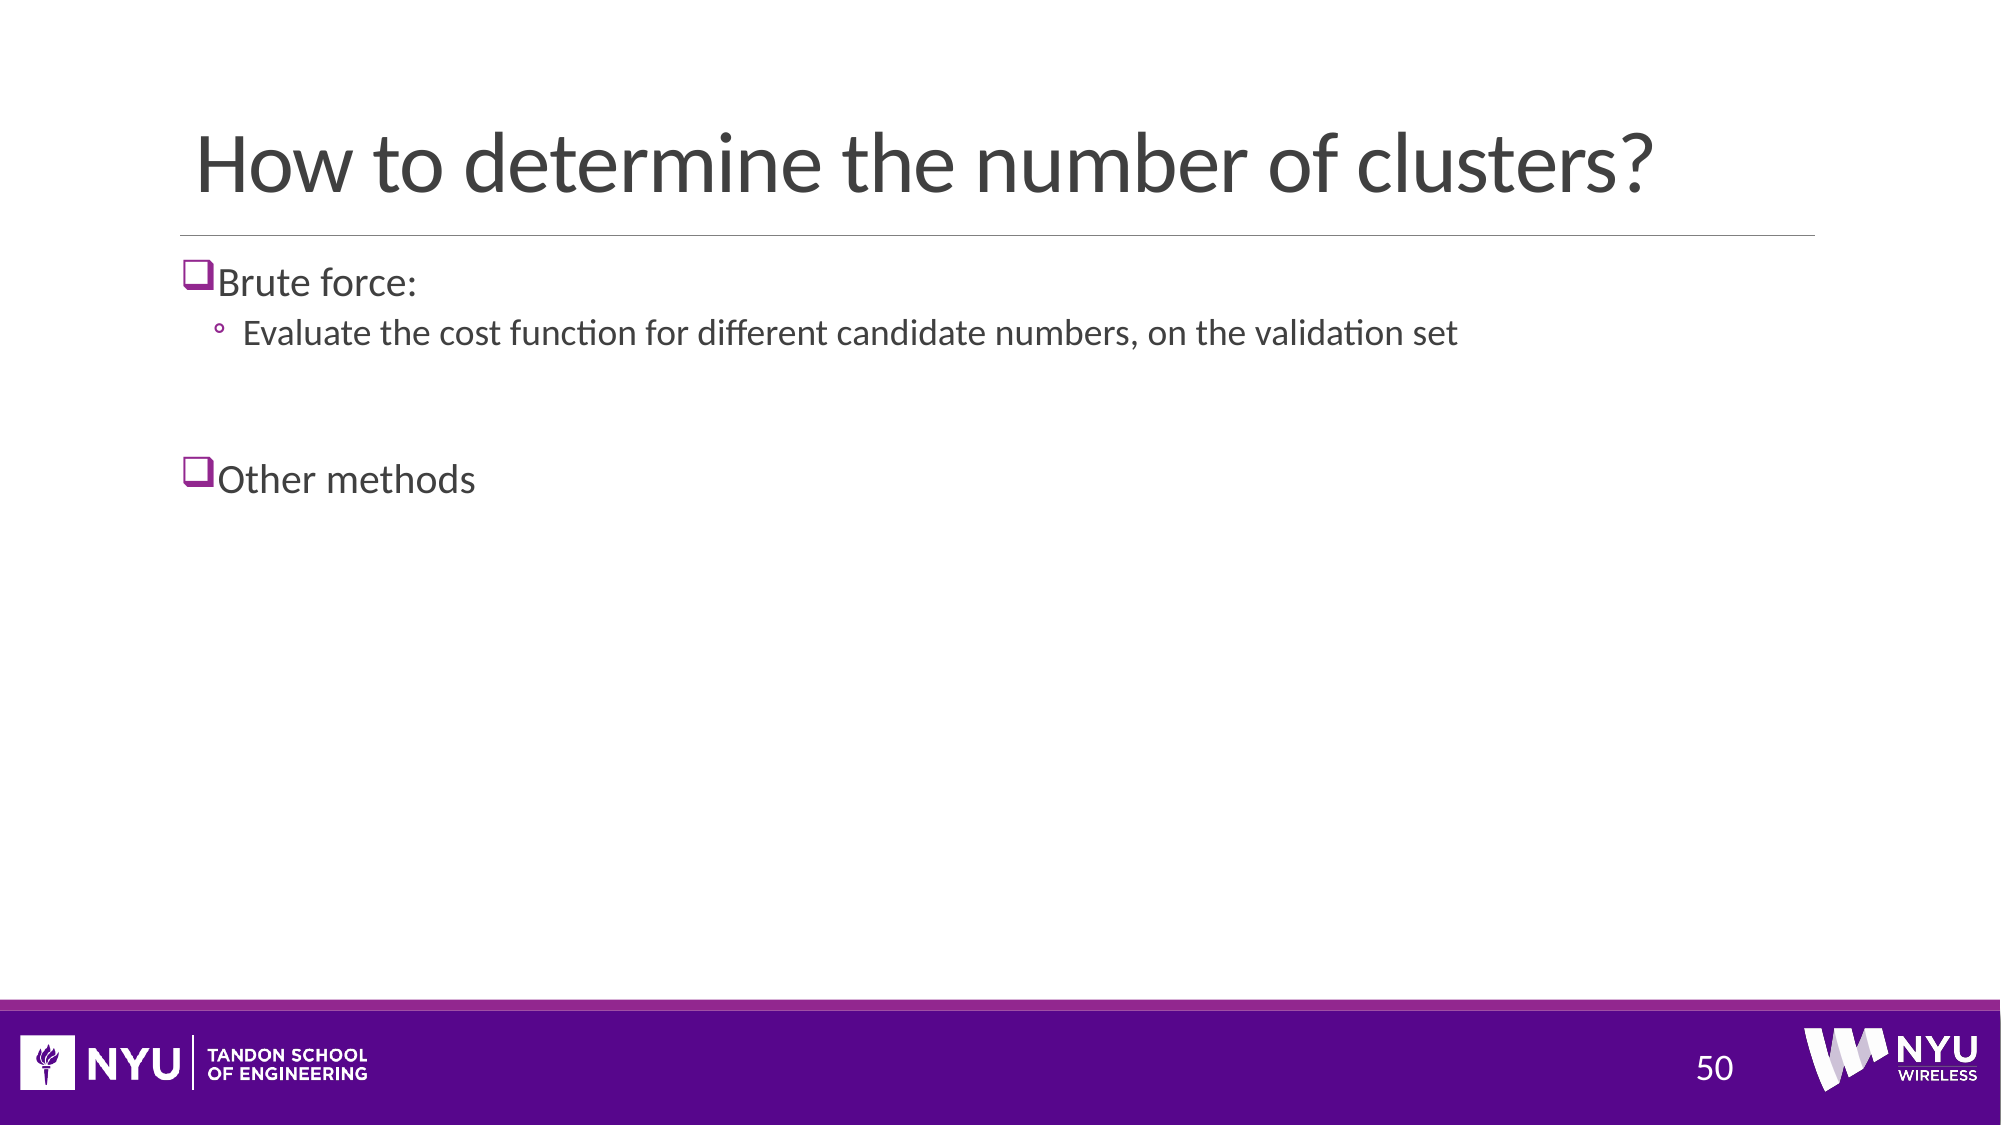

# How to determine the number of clusters?
Brute force:
Evaluate the cost function for different candidate numbers, on the validation set

Other methods
50